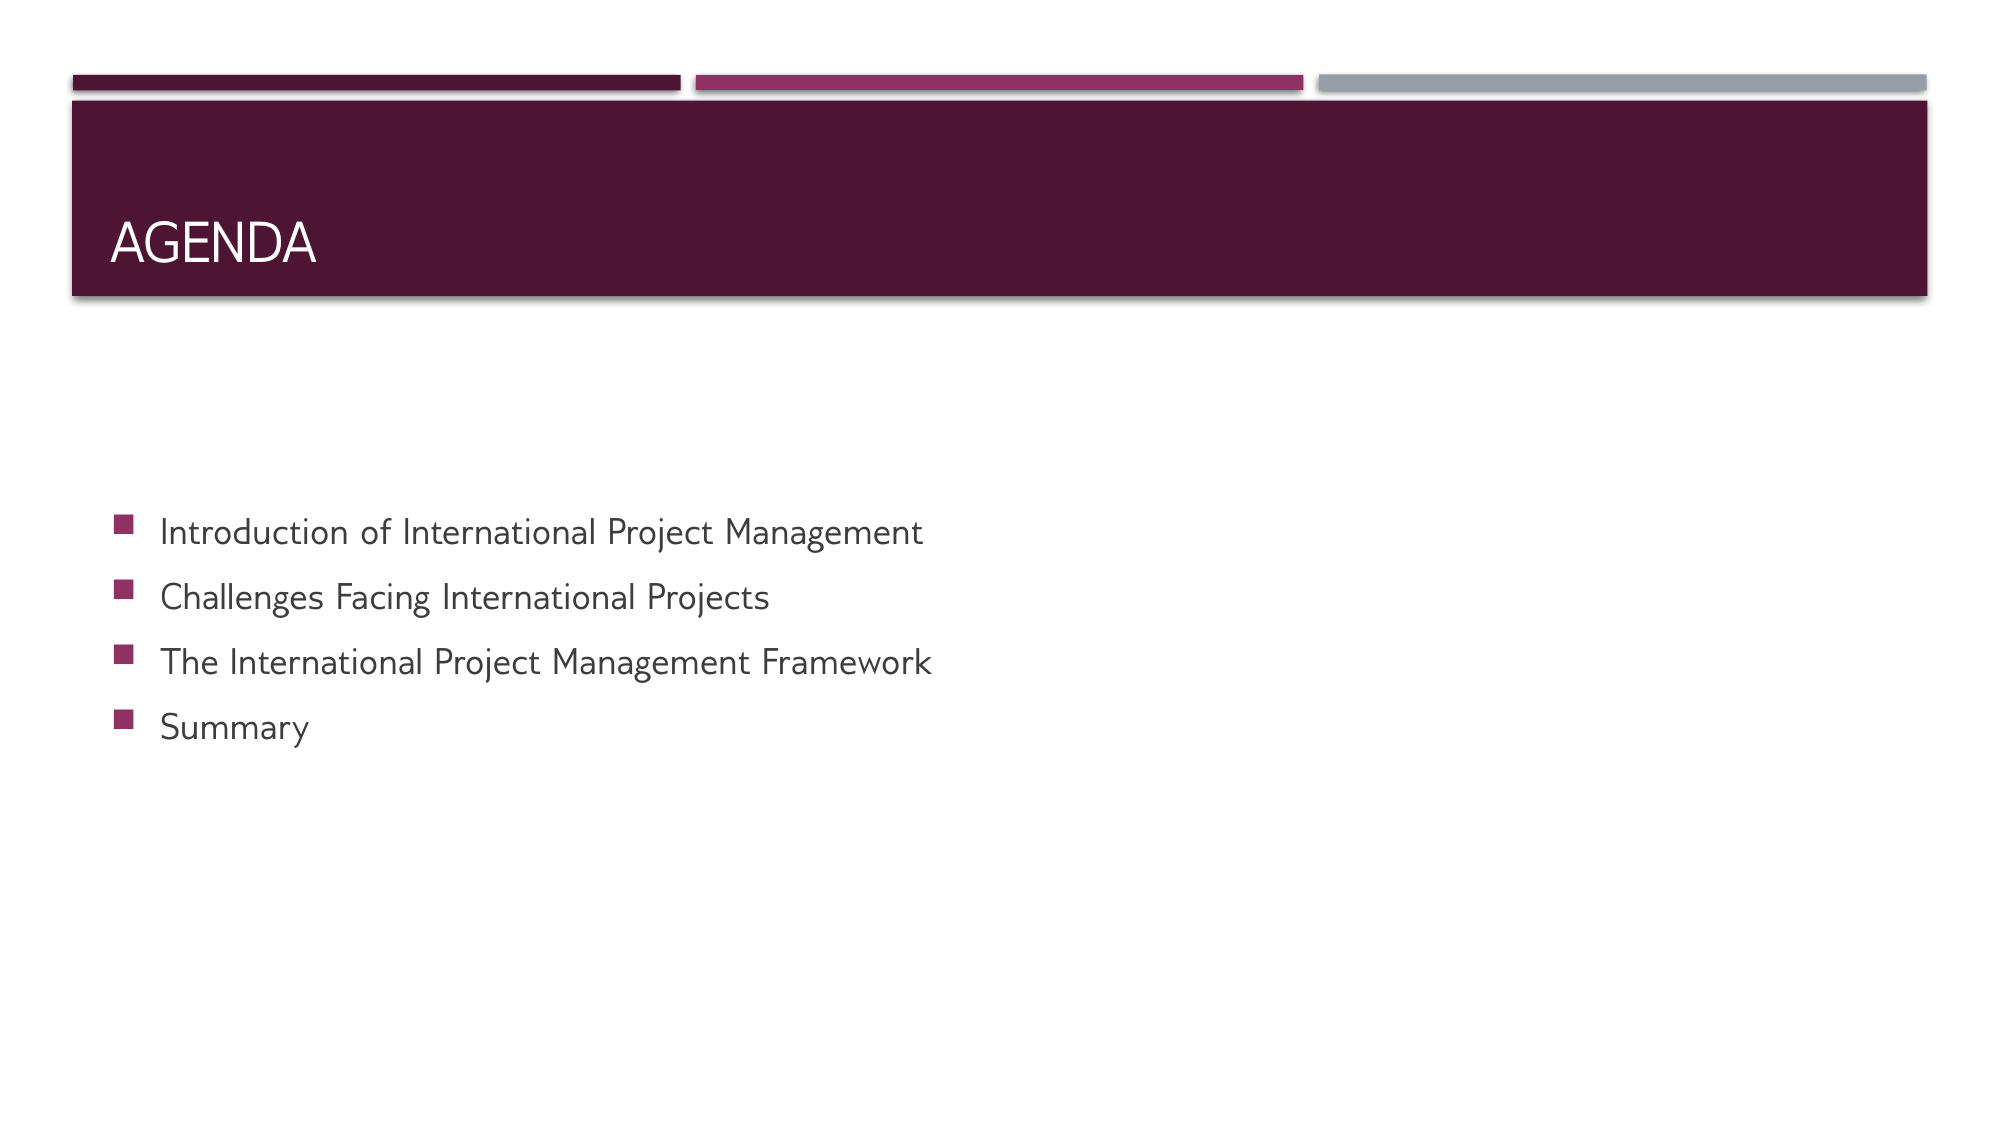

# Agenda
Introduction of International Project Management
Challenges Facing International Projects
The International Project Management Framework
Summary